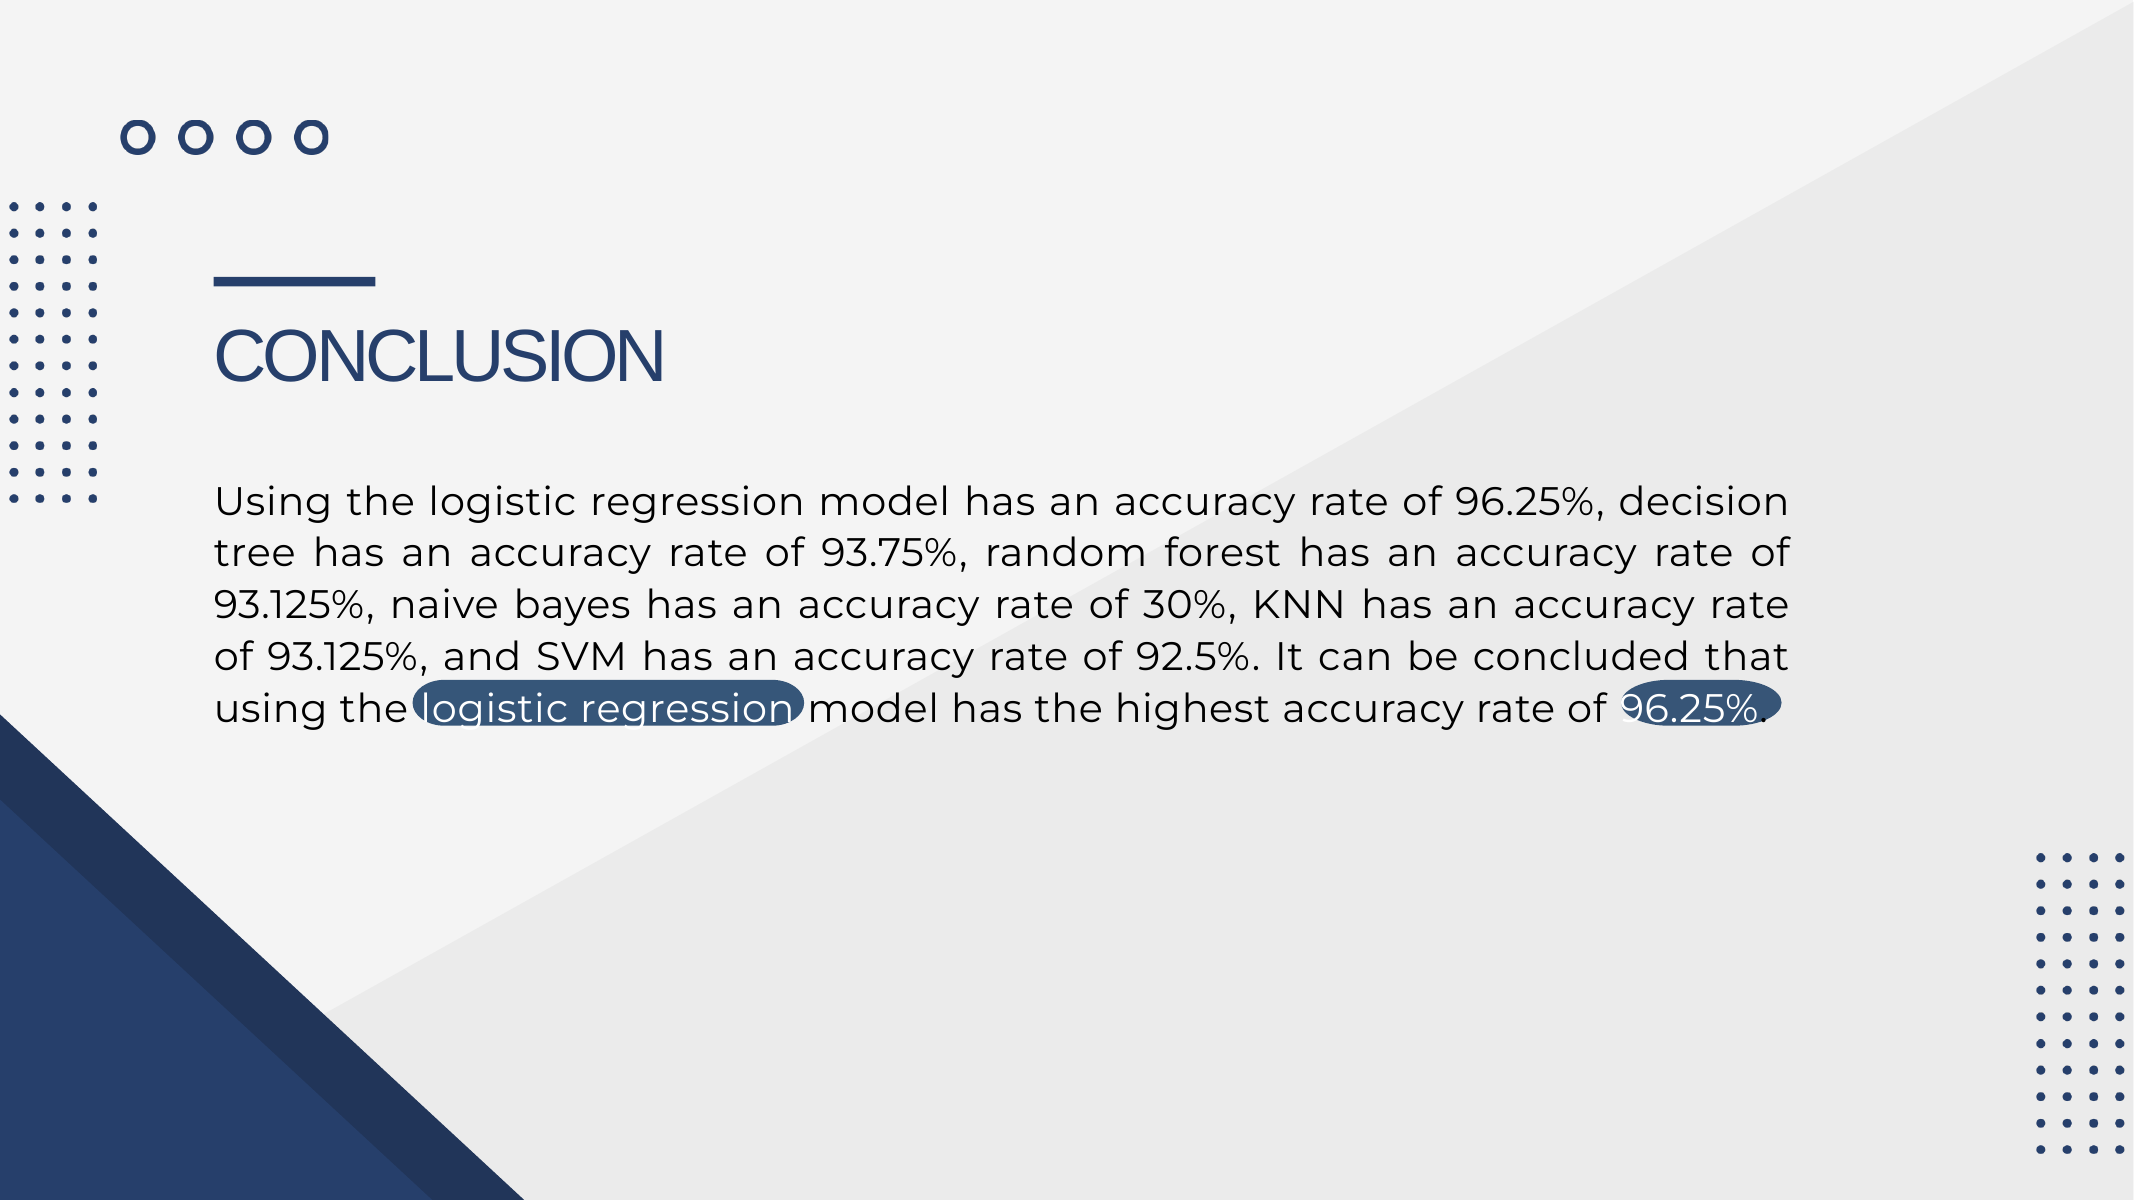

CONCLUSION
Using the logistic regression model has an accuracy rate of 96.25%, decision tree has an accuracy rate of 93.75%, random forest has an accuracy rate of 93.125%, naive bayes has an accuracy rate of 30%, KNN has an accuracy rate of 93.125%, and SVM has an accuracy rate of 92.5%. It can be concluded that using the logistic regression model has the highest accuracy rate of 96.25%.